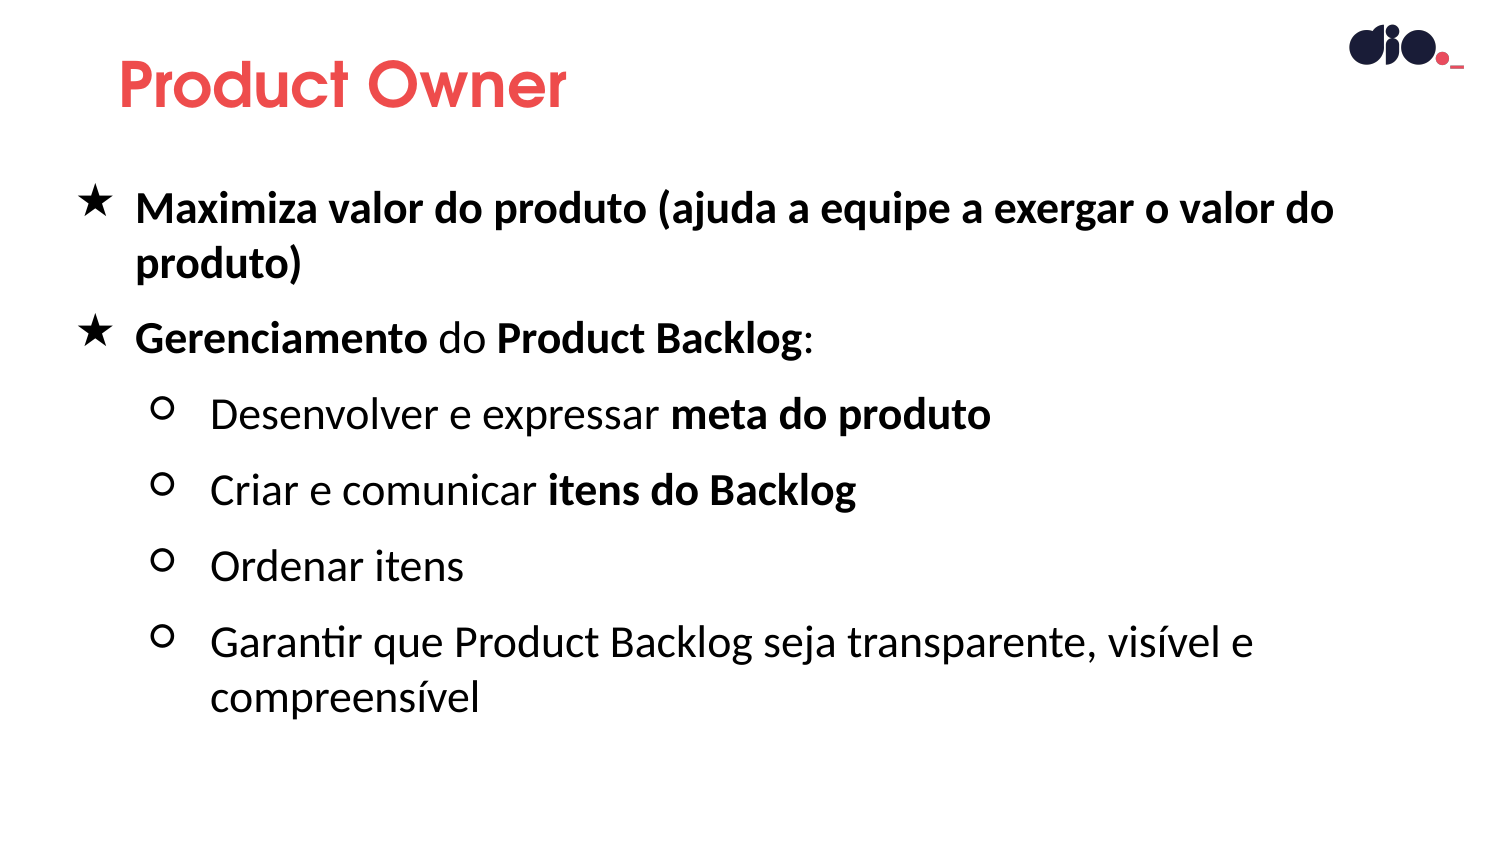

Product Owner

Maximiza valor do produto (ajuda a equipe a exergar o valor do produto)
Gerenciamento do Product Backlog:
Desenvolver e expressar meta do produto
Criar e comunicar itens do Backlog
Ordenar itens
Garantir que Product Backlog seja transparente, visível e compreensível